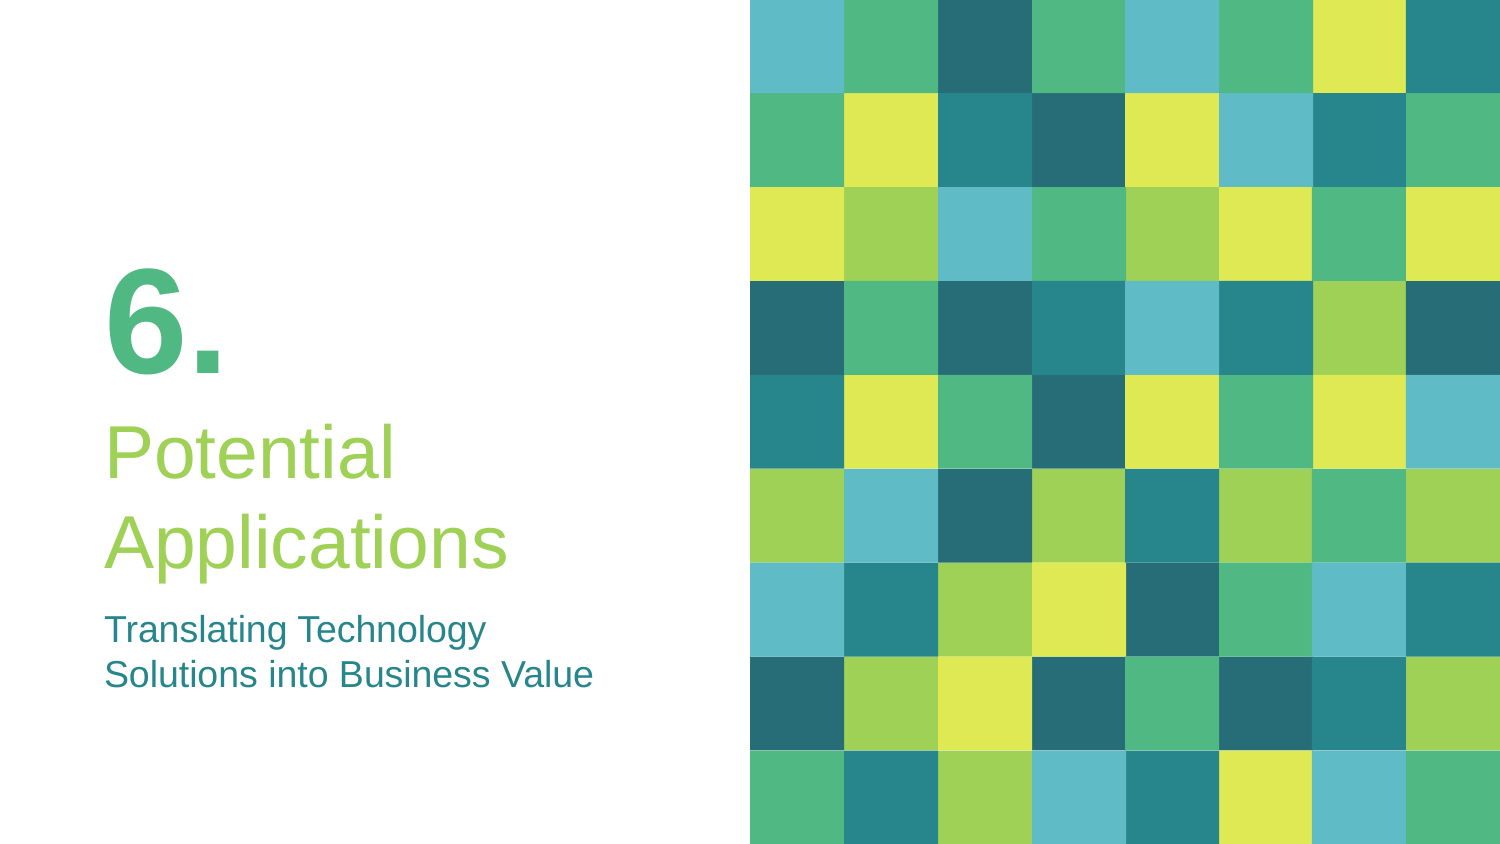

# 6.
Potential Applications
Translating Technology Solutions into Business Value